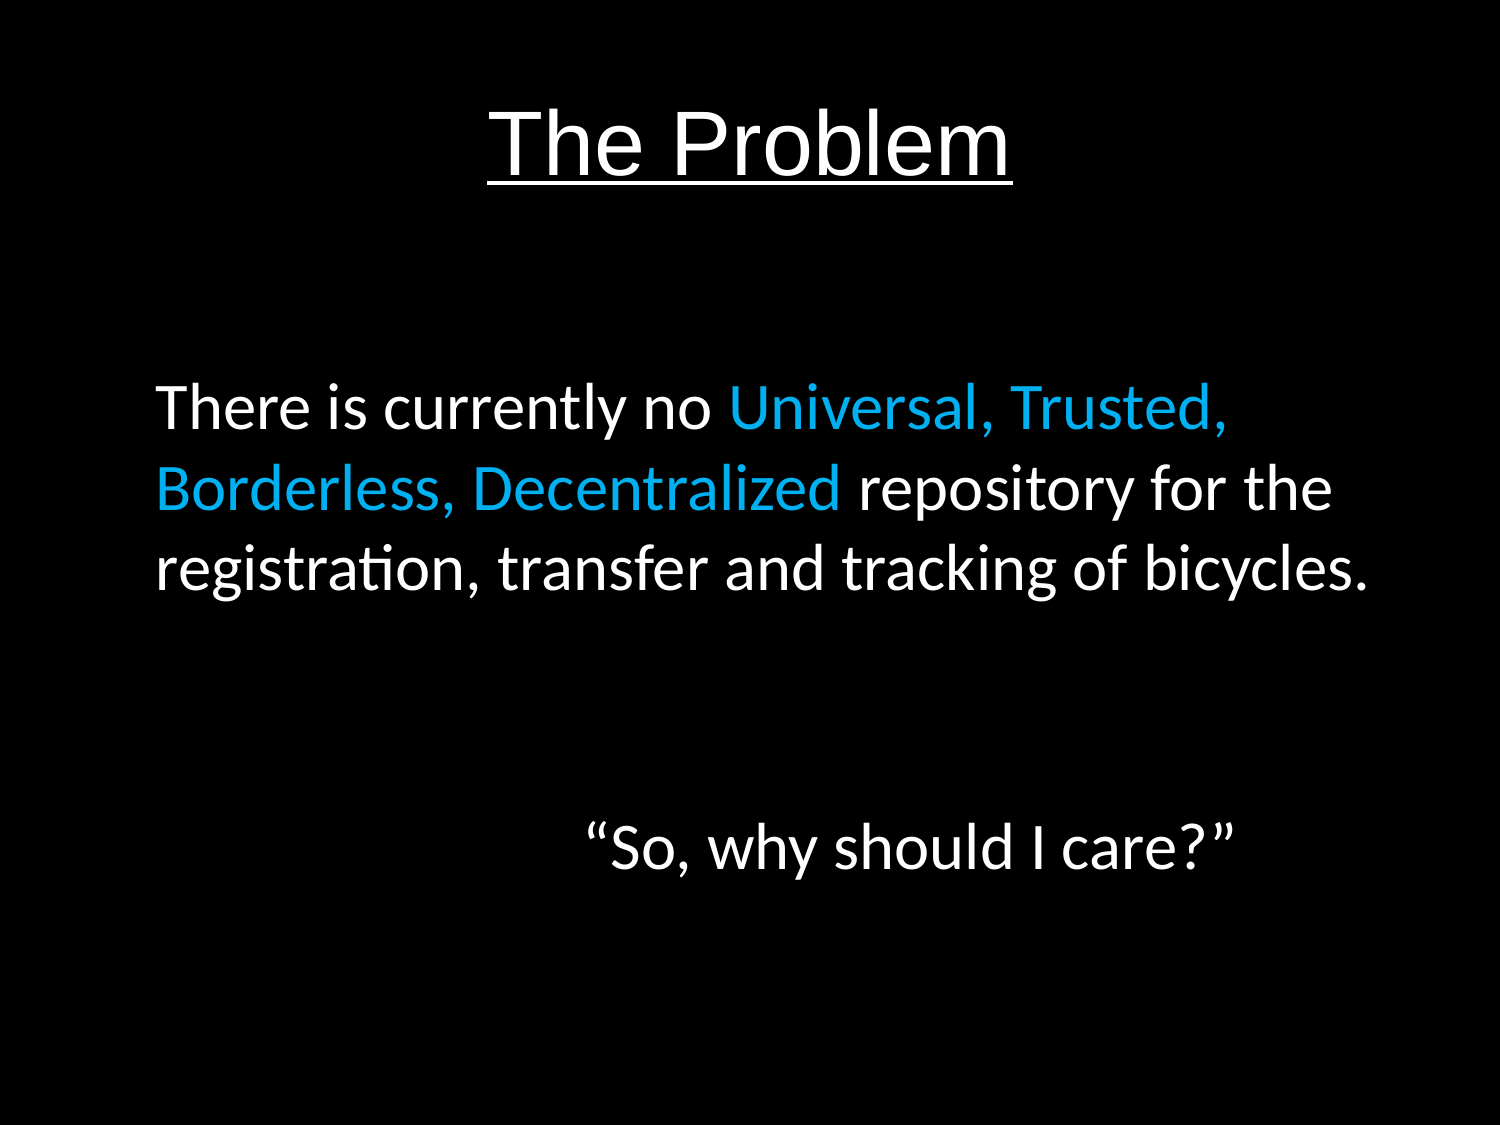

# The Problem

There is currently no Universal, Trusted, Borderless, Decentralized repository for the registration, transfer and tracking of bicycles.

                 “So, why should I care?”